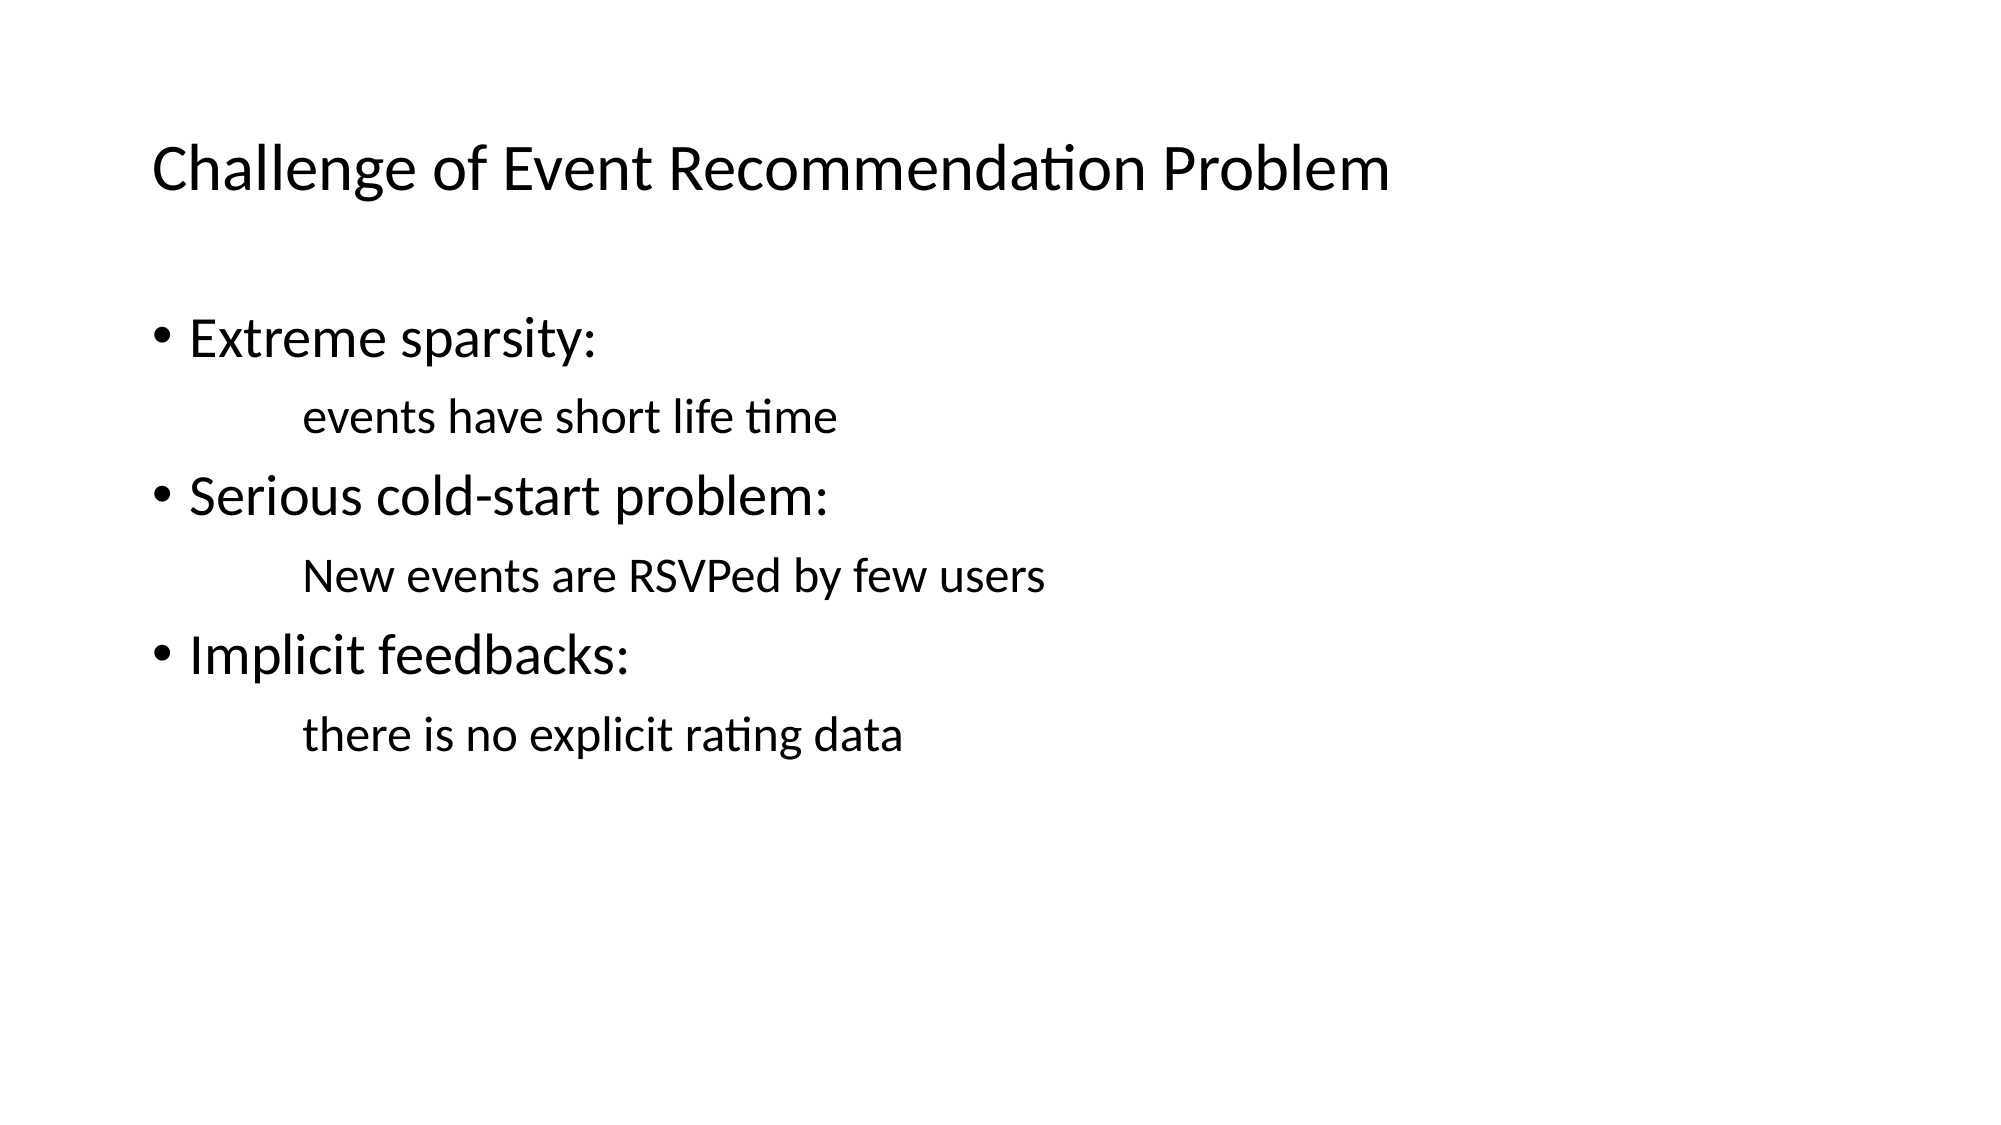

# Challenge of Event Recommendation Problem
Extreme sparsity:
	events have short life time
Serious cold-start problem:
	New events are RSVPed by few users
Implicit feedbacks:
	there is no explicit rating data